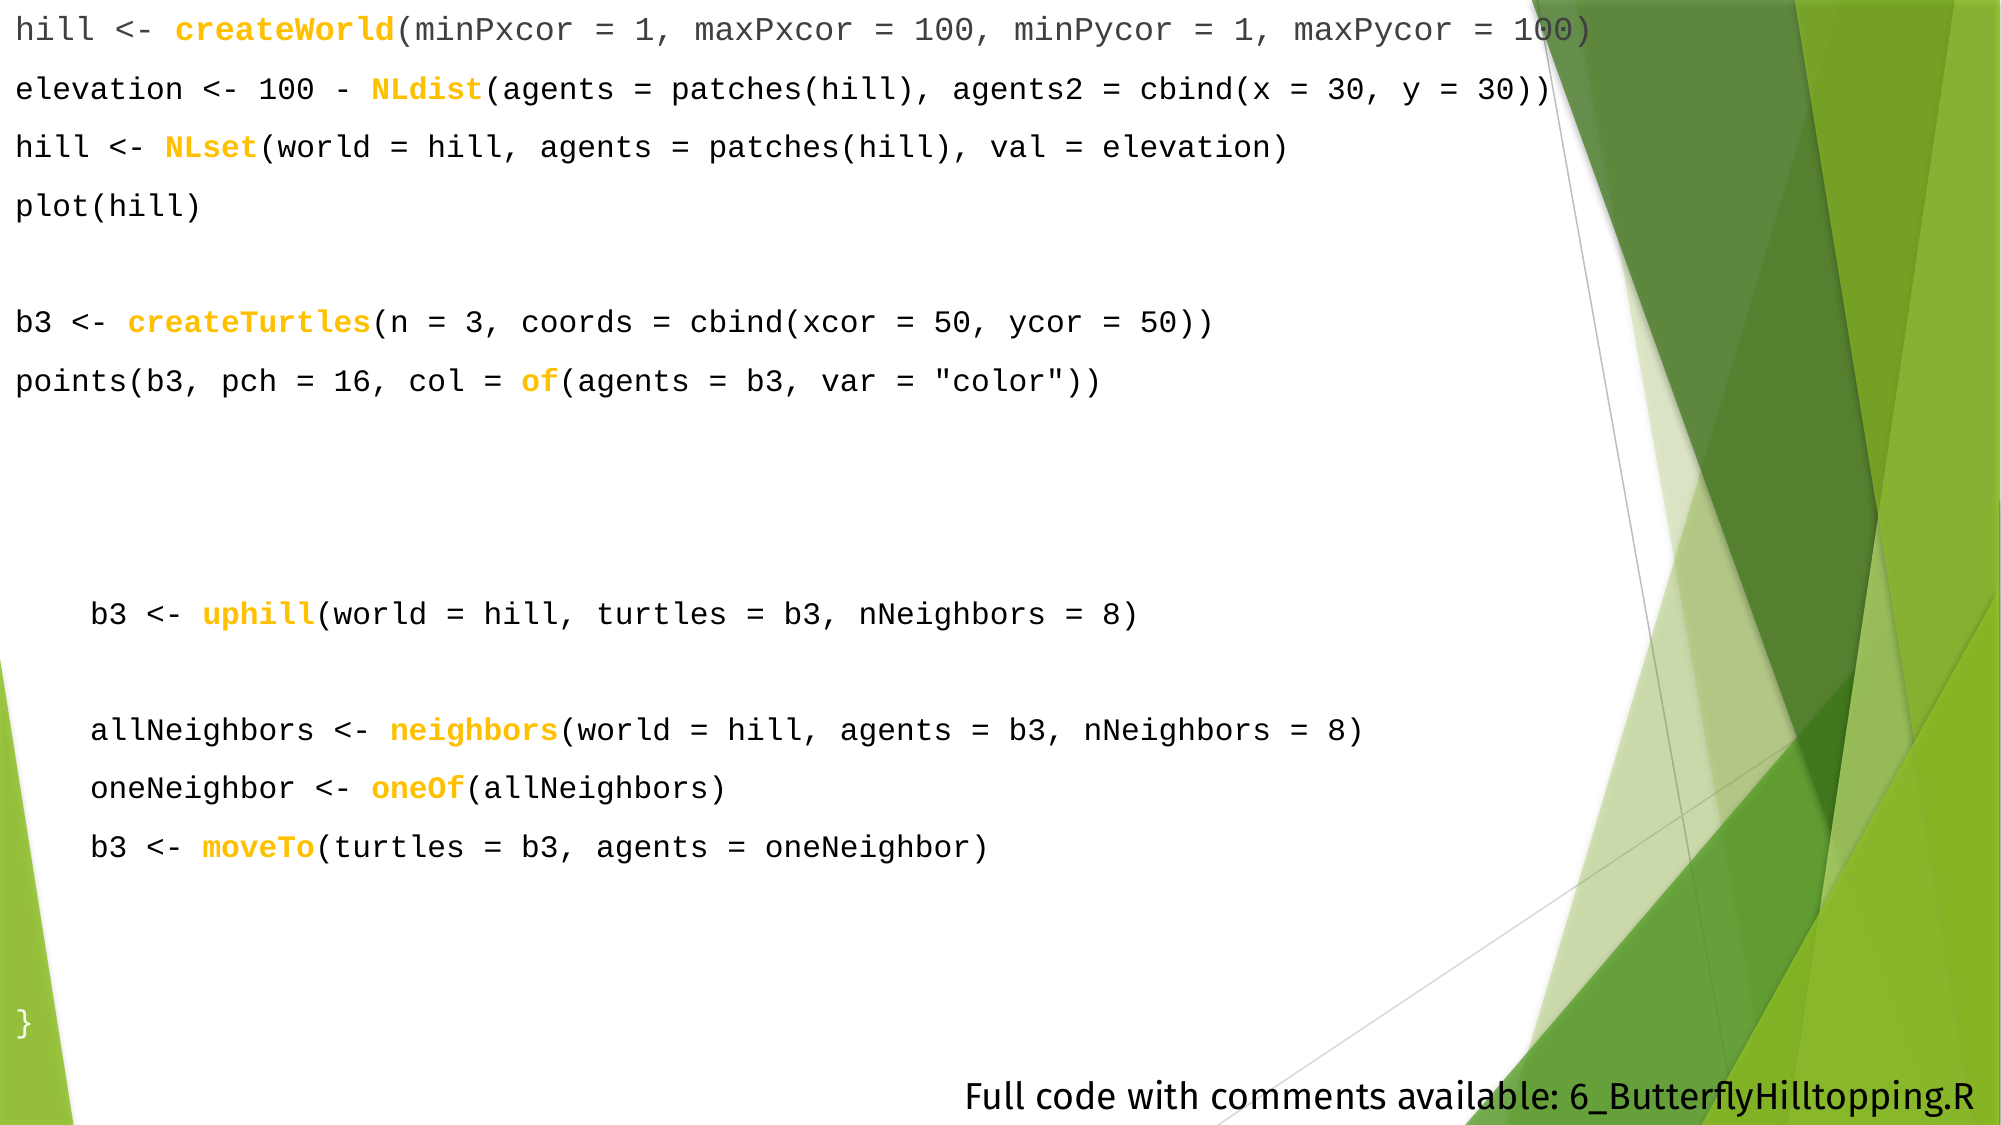

hill <- createWorld(minPxcor = 1, maxPxcor = 100, minPycor = 1, maxPycor = 100)
elevation <- 100 - NLdist(agents = patches(hill), agents2 = cbind(x = 30, y = 30))
hill <- NLset(world = hill, agents = patches(hill), val = elevation)
plot(hill)

b3 <- createTurtles(n = 3, coords = cbind(xcor = 50, ycor = 50))
points(b3, pch = 16, col = of(agents = b3, var = "color"))

for (time in 1:100) {
  if (runif(n = 1, min = 0, max = 1) < 0.5) {
    b3 <- uphill(world = hill, turtles = b3, nNeighbors = 8)
  } else {
    allNeighbors <- neighbors(world = hill, agents = b3, nNeighbors = 8)
    oneNeighbor <- oneOf(allNeighbors)
    b3 <- moveTo(turtles = b3, agents = oneNeighbor)
  }
  points(b3, pch = 16, col = of(agents = b3, var = "color"))
}
Full code with comments available: 6_ButterflyHilltopping.R